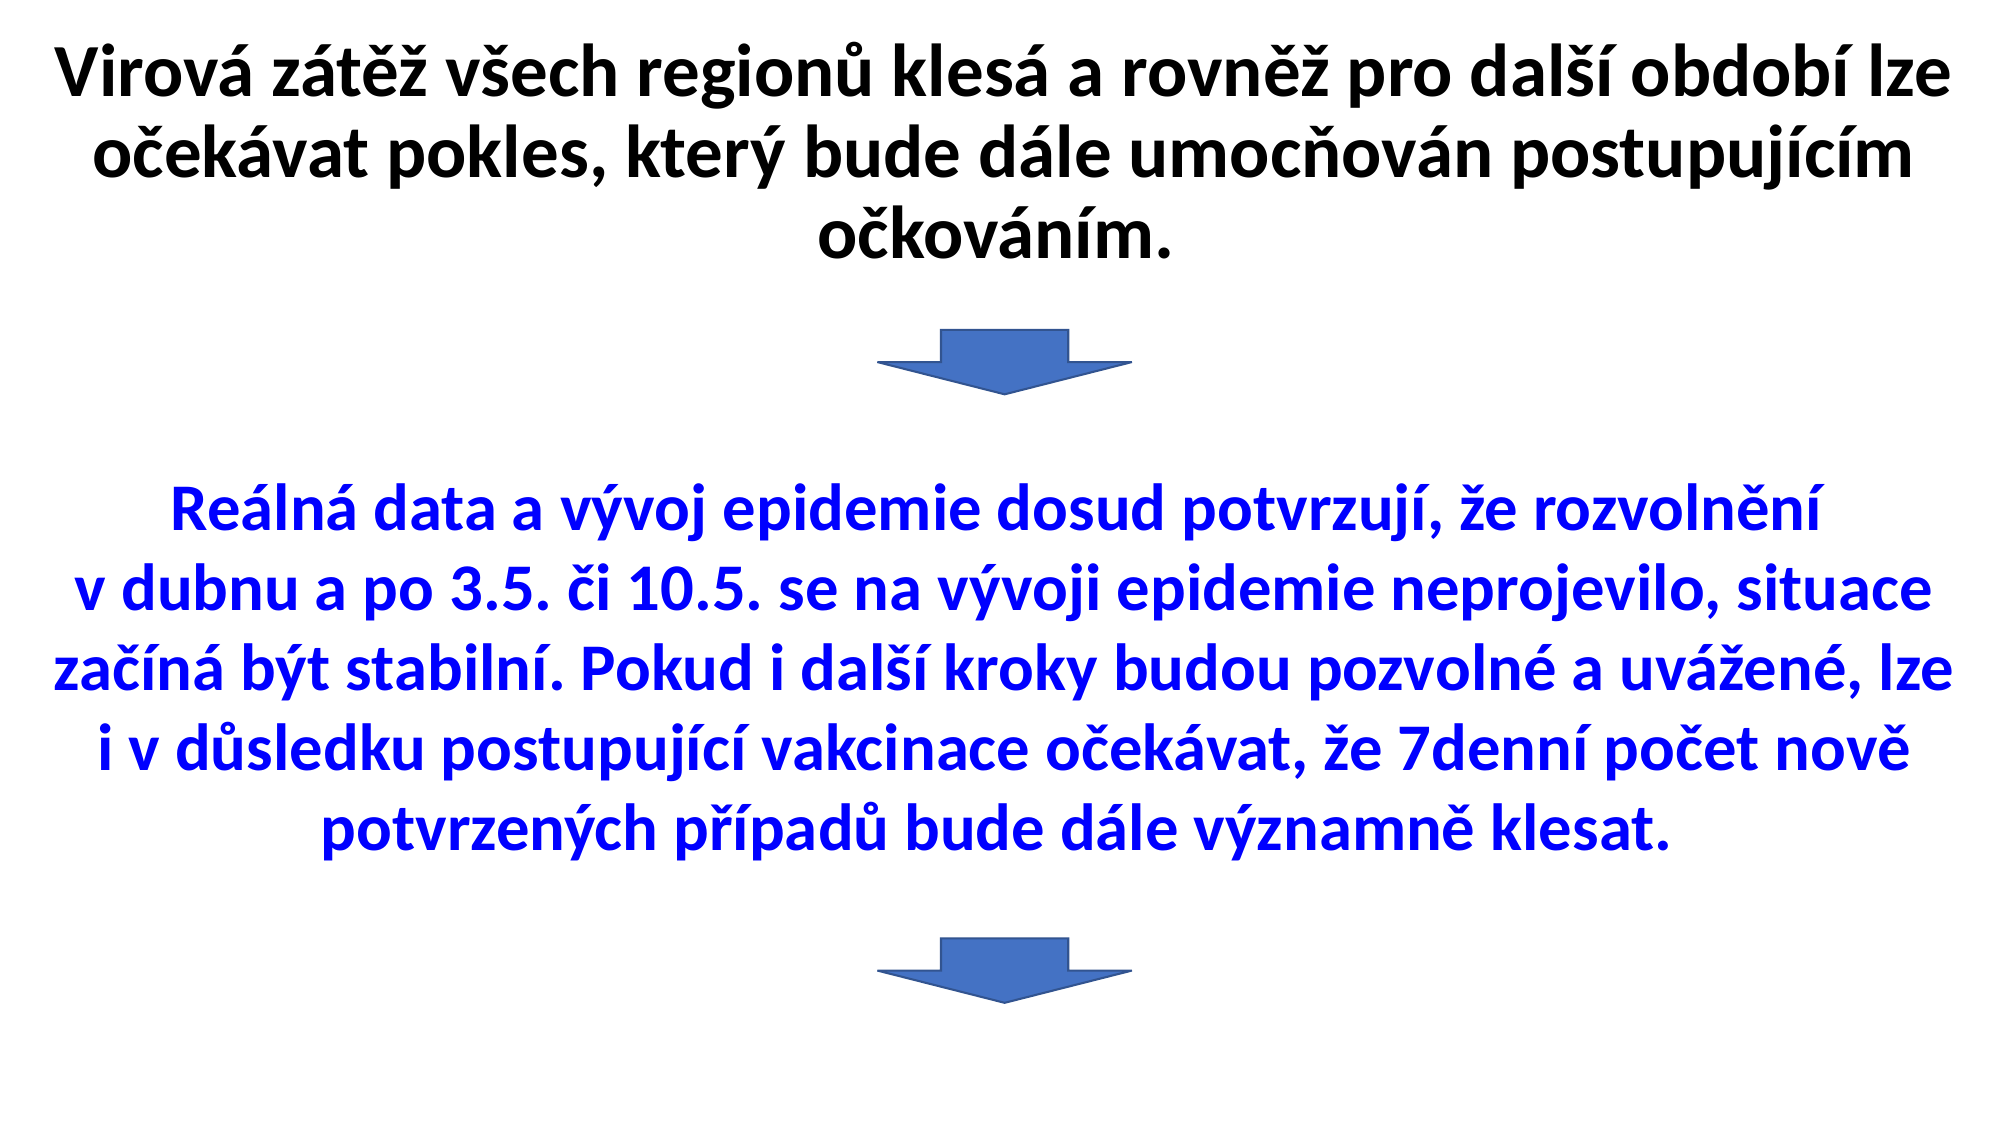

Virová zátěž všech regionů klesá a rovněž pro další období lze očekávat pokles, který bude dále umocňován postupujícím očkováním.

Reálná data a vývoj epidemie dosud potvrzují, že rozvolnění
v dubnu a po 3.5. či 10.5. se na vývoji epidemie neprojevilo, situace začíná být stabilní. Pokud i další kroky budou pozvolné a uvážené, lze
i v důsledku postupující vakcinace očekávat, že 7denní počet nově potvrzených případů bude dále významně klesat.